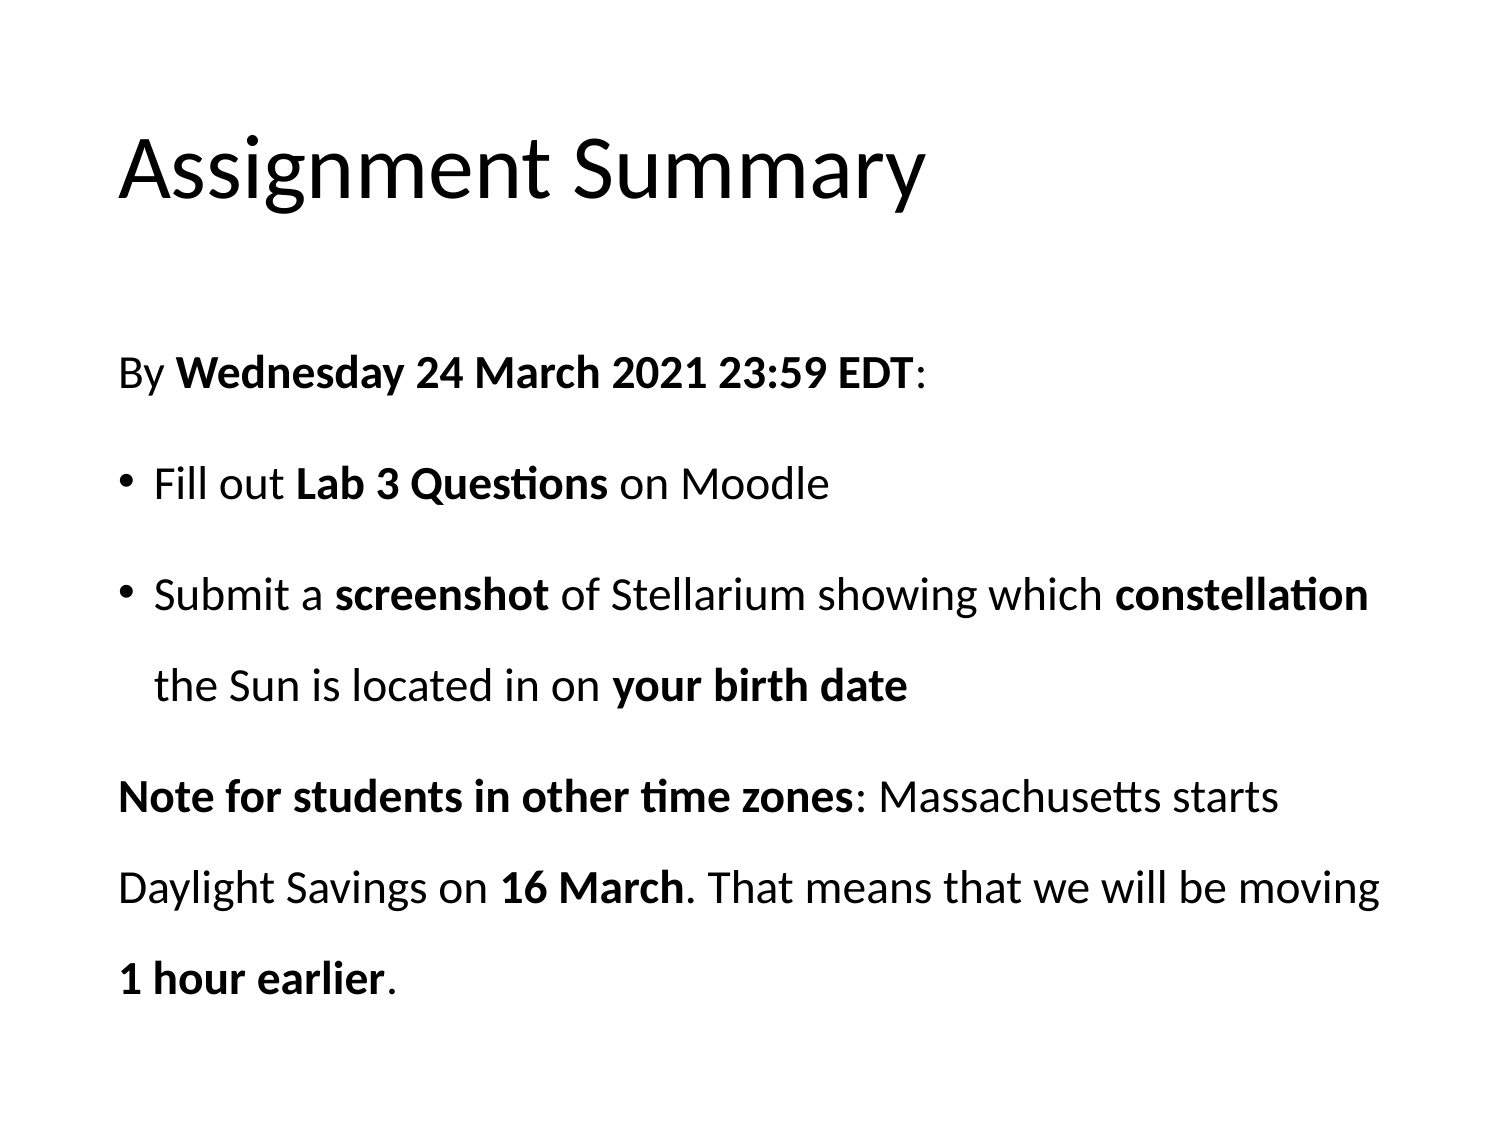

# Assignment Summary
By Wednesday 24 March 2021 23:59 EDT:
Fill out Lab 3 Questions on Moodle
Submit a screenshot of Stellarium showing which constellation the Sun is located in on your birth date
Note for students in other time zones: Massachusetts starts Daylight Savings on 16 March. That means that we will be moving 1 hour earlier.